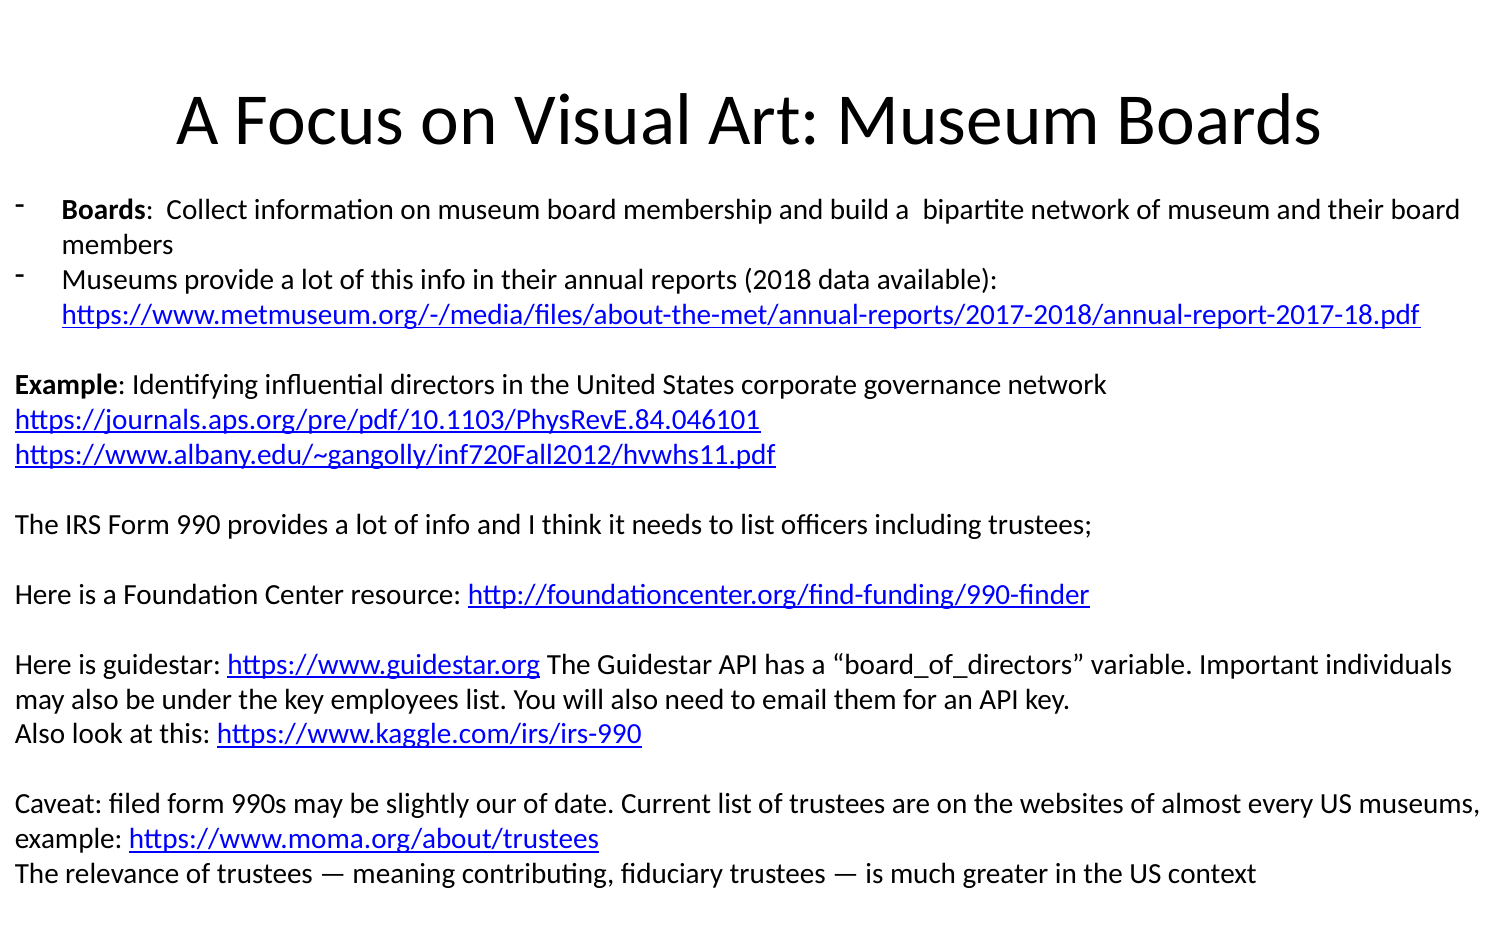

# A Focus on Visual Art: Museum Boards

Boards:  Collect information on museum board membership and build a  bipartite network of museum and their board members
Museums provide a lot of this info in their annual reports (2018 data available): https://www.metmuseum.org/-/media/files/about-the-met/annual-reports/2017-2018/annual-report-2017-18.pdf

Example: Identifying influential directors in the United States corporate governance network
https://journals.aps.org/pre/pdf/10.1103/PhysRevE.84.046101
https://www.albany.edu/~gangolly/inf720Fall2012/hvwhs11.pdf

The IRS Form 990 provides a lot of info and I think it needs to list officers including trustees;

Here is a Foundation Center resource: http://foundationcenter.org/find-funding/990-finder

Here is guidestar: https://www.guidestar.org The Guidestar API has a “board_of_directors” variable. Important individuals may also be under the key employees list. You will also need to email them for an API key.
Also look at this: https://www.kaggle.com/irs/irs-990

Caveat: filed form 990s may be slightly our of date. Current list of trustees are on the websites of almost every US museums, example: https://www.moma.org/about/trustees
The relevance of trustees — meaning contributing, fiduciary trustees — is much greater in the US context